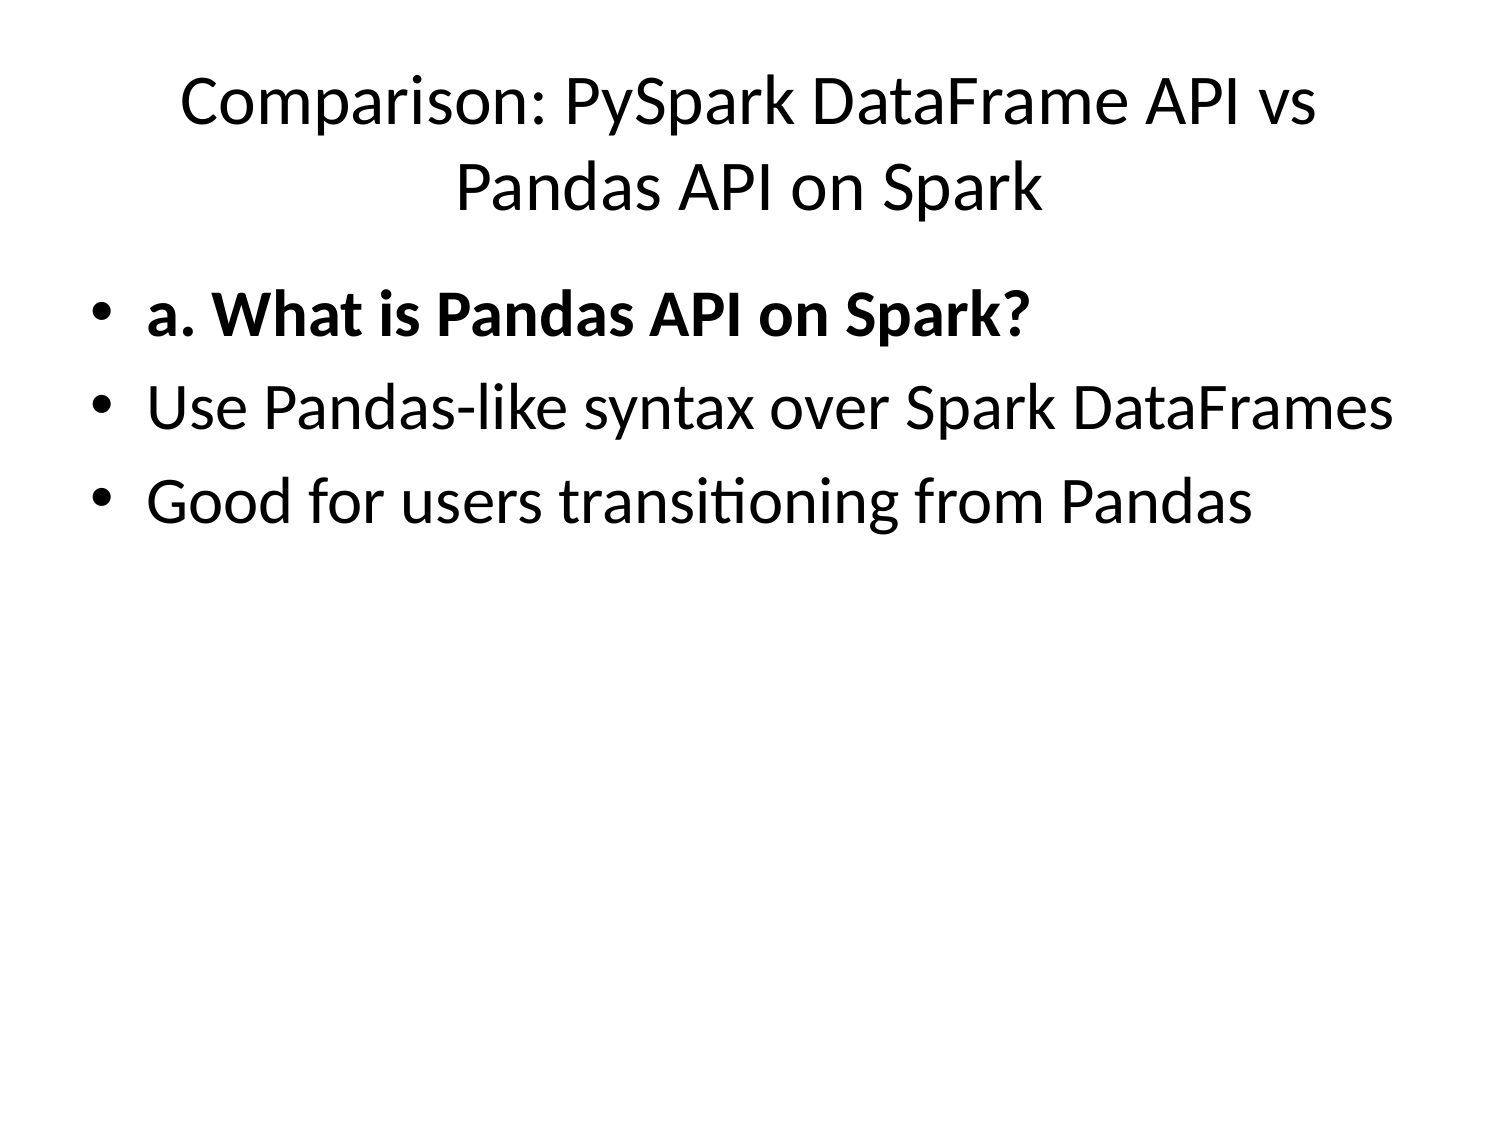

# Comparison: PySpark DataFrame API vs Pandas API on Spark
a. What is Pandas API on Spark?
Use Pandas-like syntax over Spark DataFrames
Good for users transitioning from Pandas